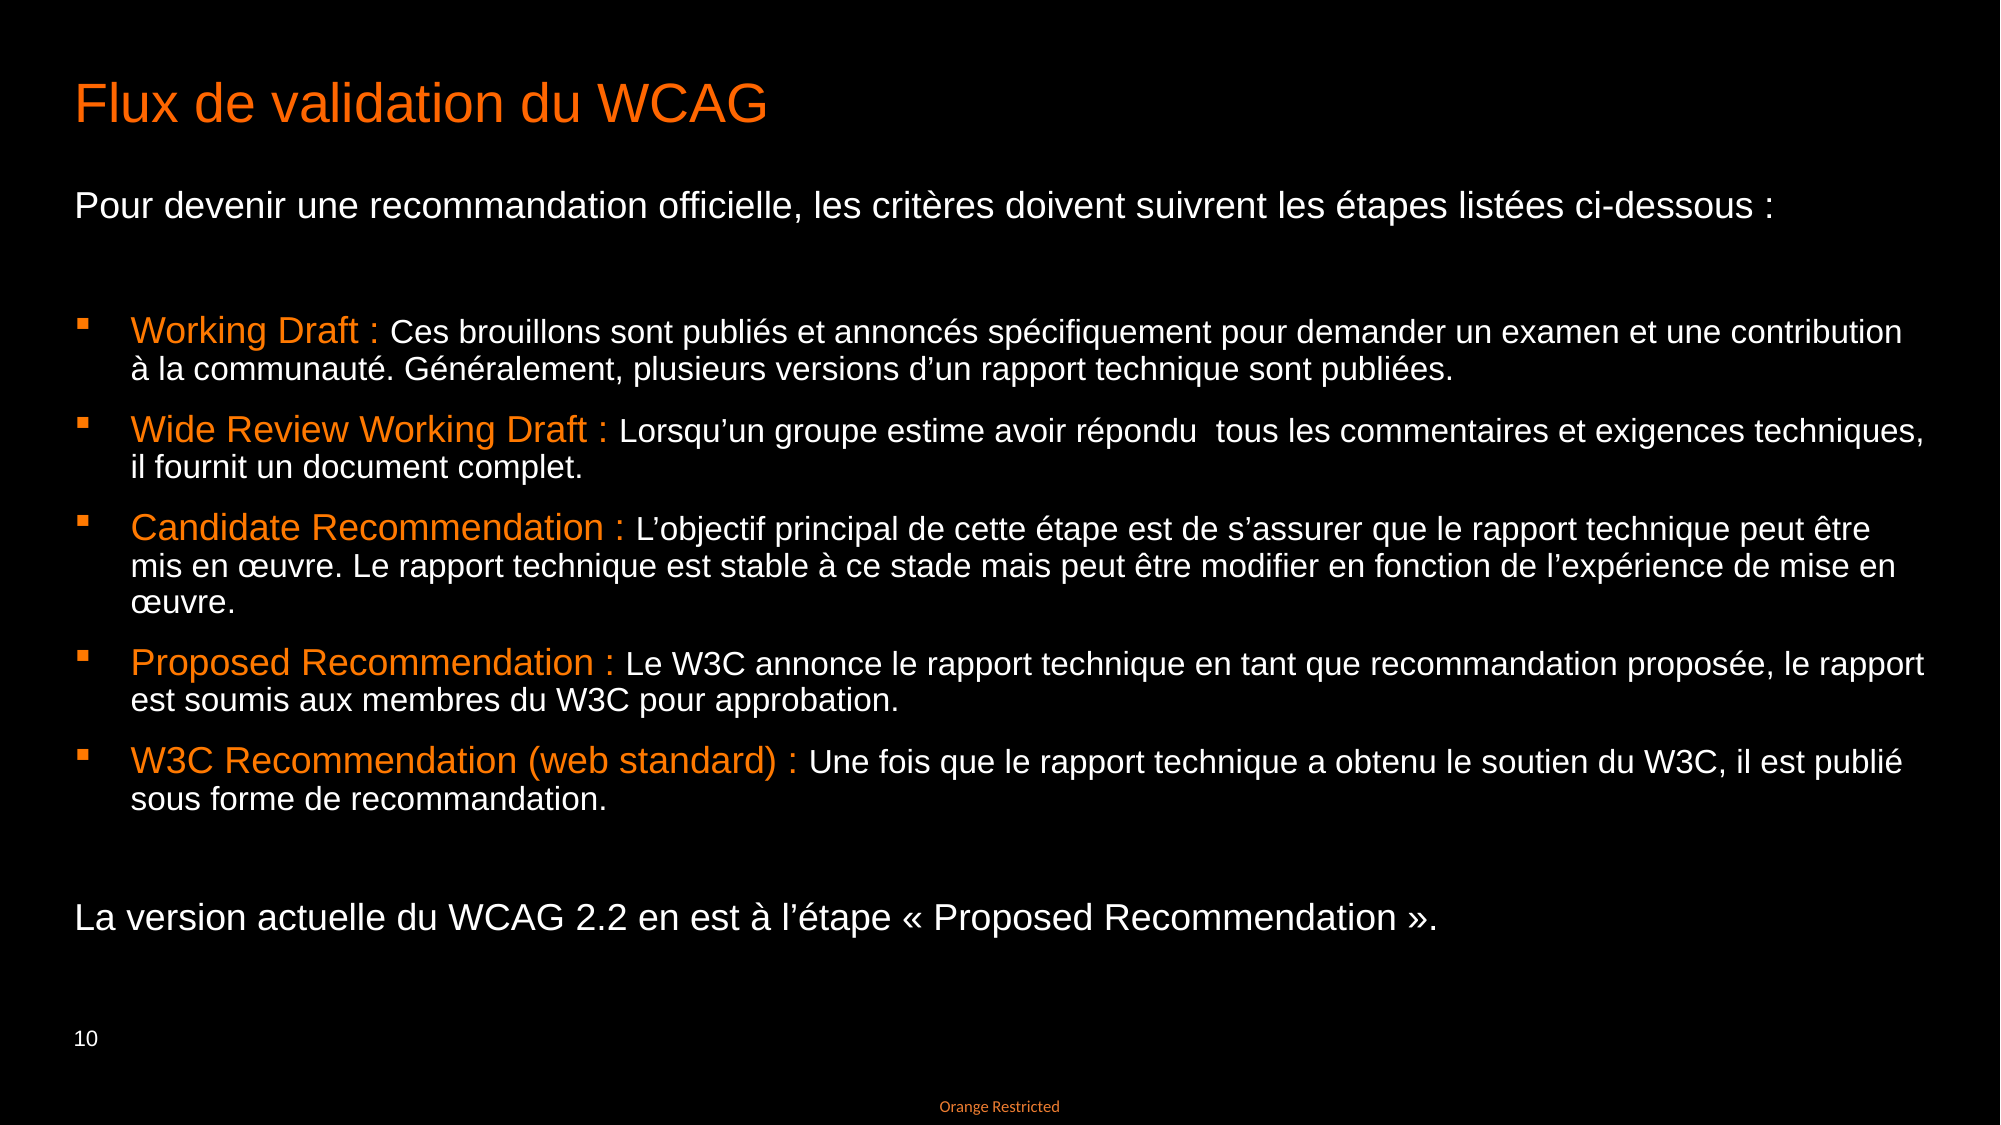

# Flux de validation du WCAG
Pour devenir une recommandation officielle, les critères doivent suivrent les étapes listées ci-dessous :

Working Draft : Ces brouillons sont publiés et annoncés spécifiquement pour demander un examen et une contribution à la communauté. Généralement, plusieurs versions d’un rapport technique sont publiées.
Wide Review Working Draft : Lorsqu’un groupe estime avoir répondu  tous les commentaires et exigences techniques, il fournit un document complet.
Candidate Recommendation : L’objectif principal de cette étape est de s’assurer que le rapport technique peut être mis en œuvre. Le rapport technique est stable à ce stade mais peut être modifier en fonction de l’expérience de mise en œuvre.
Proposed Recommendation : Le W3C annonce le rapport technique en tant que recommandation proposée, le rapport est soumis aux membres du W3C pour approbation.
W3C Recommendation (web standard) : Une fois que le rapport technique a obtenu le soutien du W3C, il est publié sous forme de recommandation.

La version actuelle du WCAG 2.2 en est à l’étape « Proposed Recommendation ».